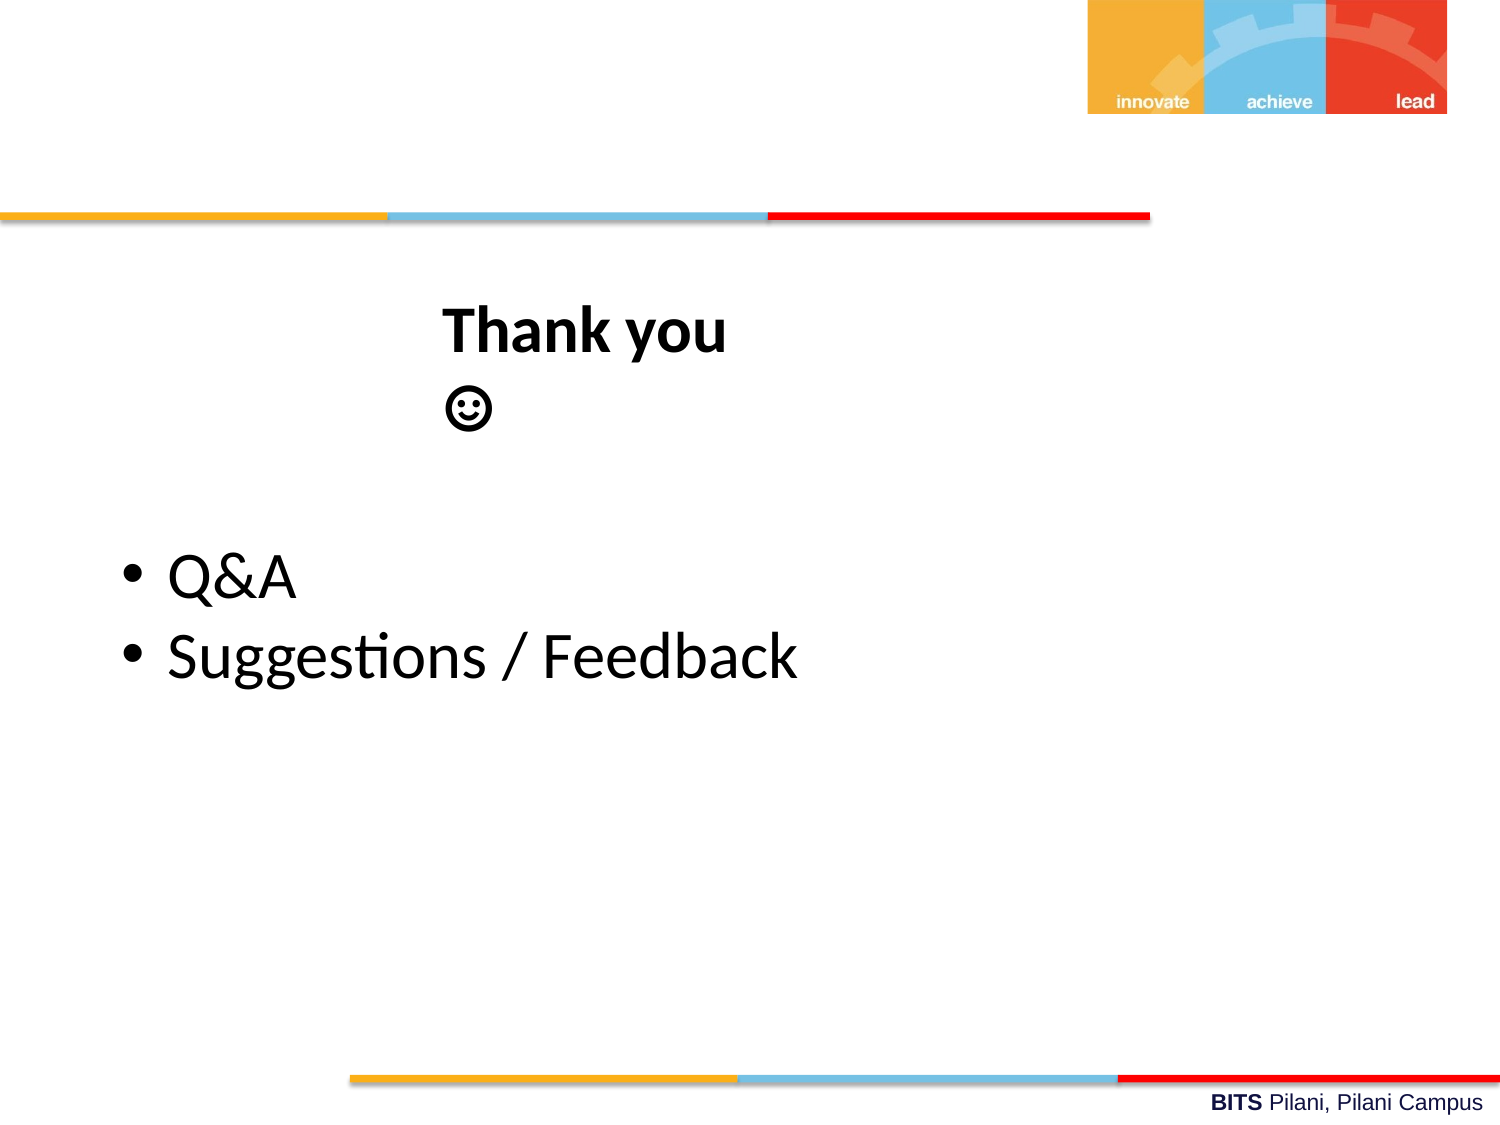

# Thank you ☺
Q&A
Suggestions / Feedback
106

BITS Pilani, Pilani Campus